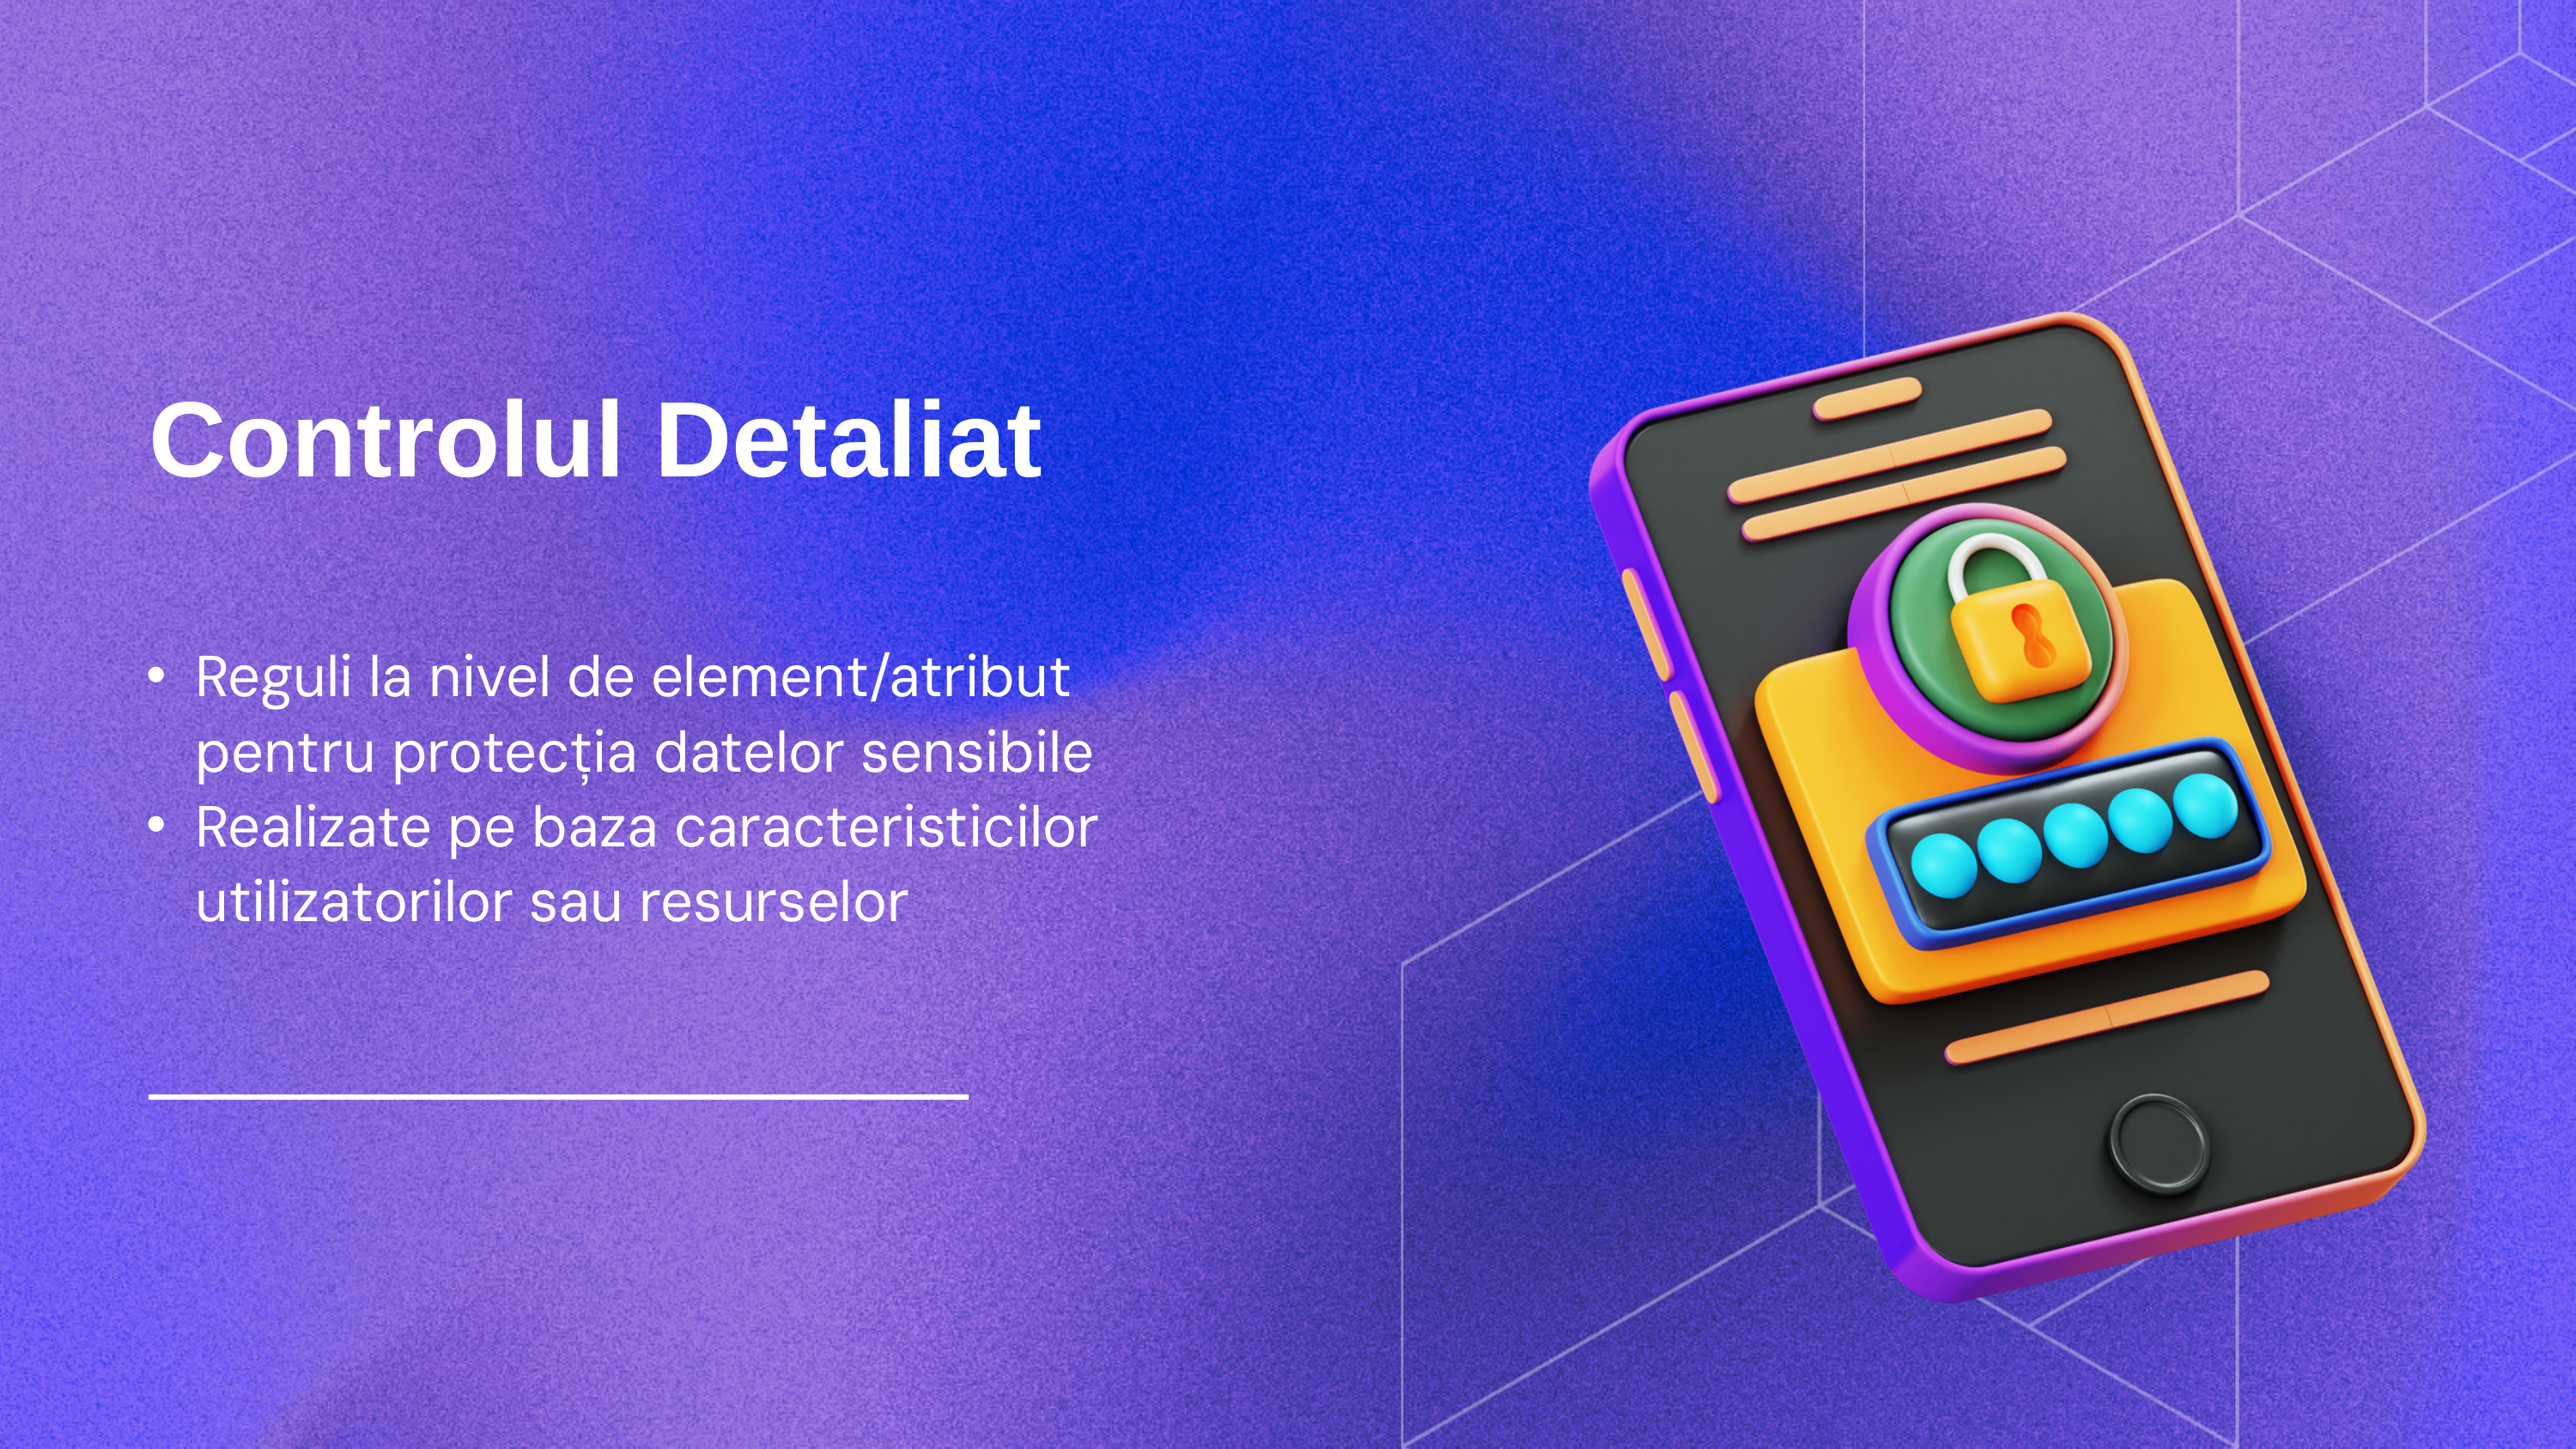

Controlul Detaliat
Reguli la nivel de element/atribut pentru protecția datelor sensibile
Realizate pe baza caracteristicilor utilizatorilor sau resurselor